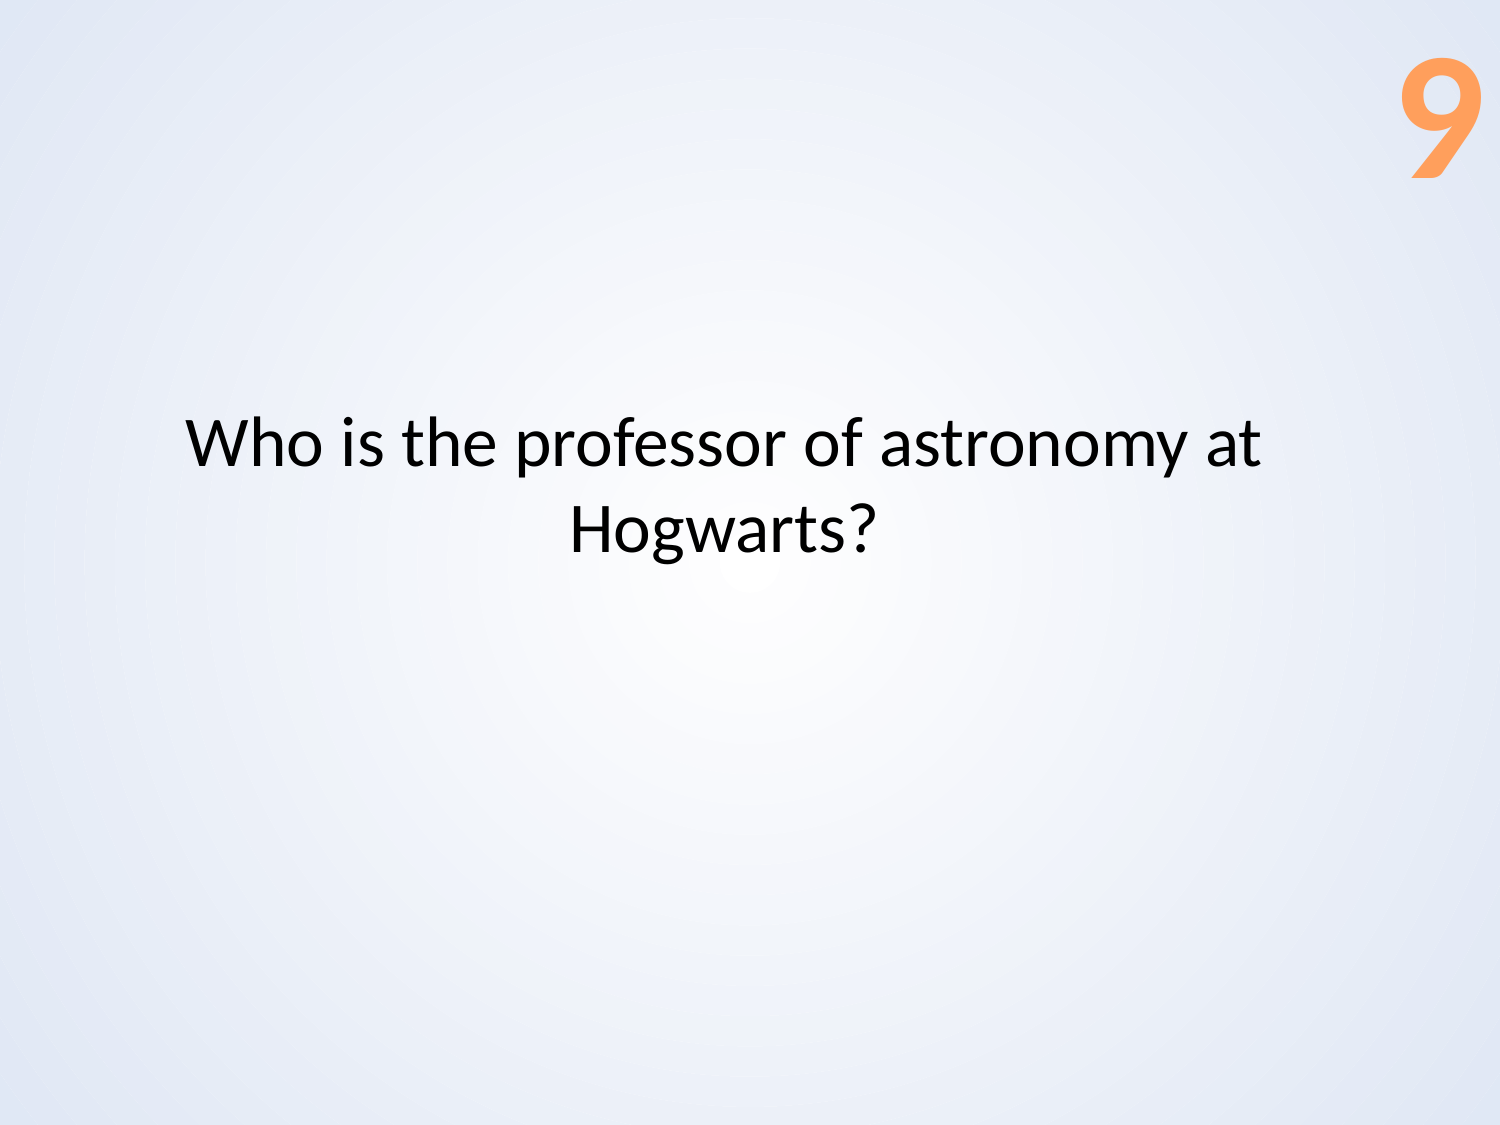

9
# Who is the professor of astronomy at Hogwarts?